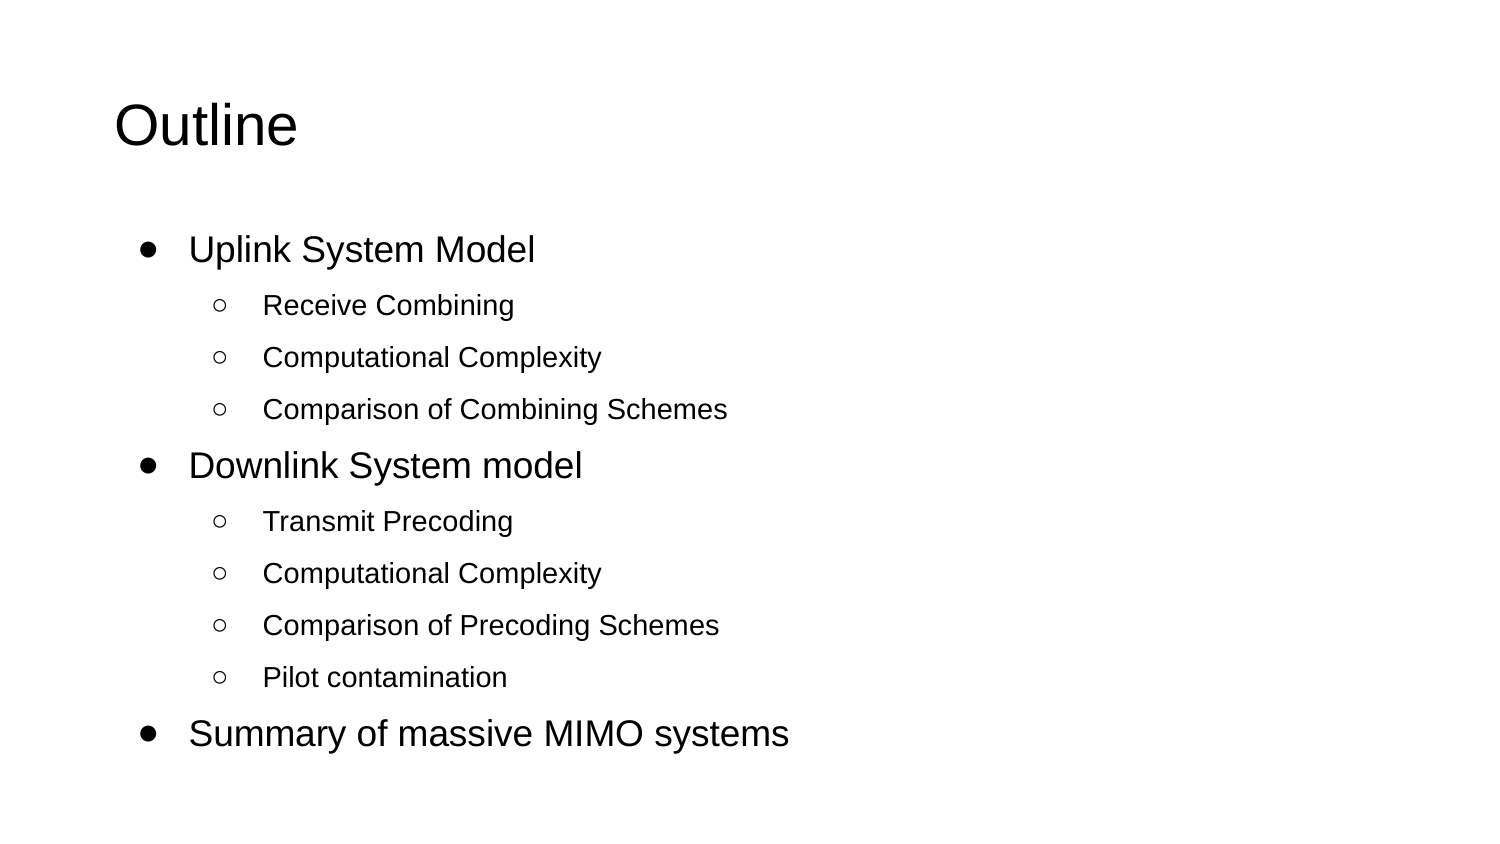

# Outline
Uplink System Model
Receive Combining
Computational Complexity
Comparison of Combining Schemes
Downlink System model
Transmit Precoding
Computational Complexity
Comparison of Precoding Schemes
Pilot contamination
Summary of massive MIMO systems